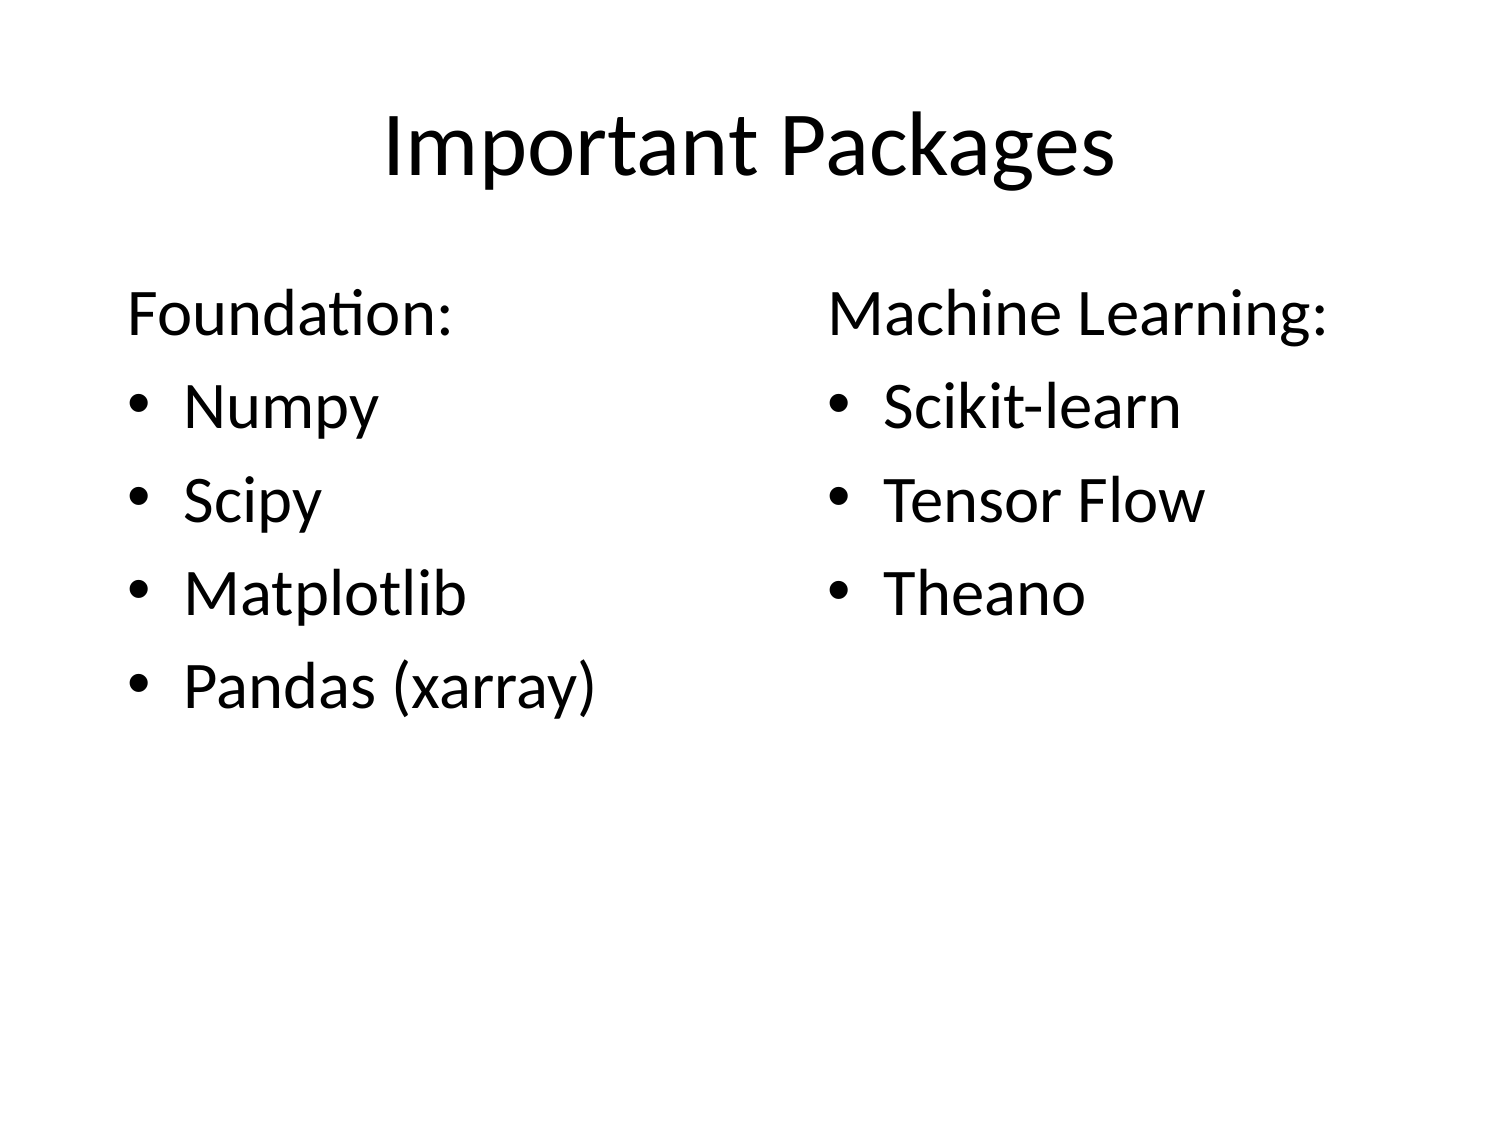

# Important Packages
Foundation:
Numpy
Scipy
Matplotlib
Pandas (xarray)

Machine Learning:
Scikit-learn
Tensor Flow
Theano